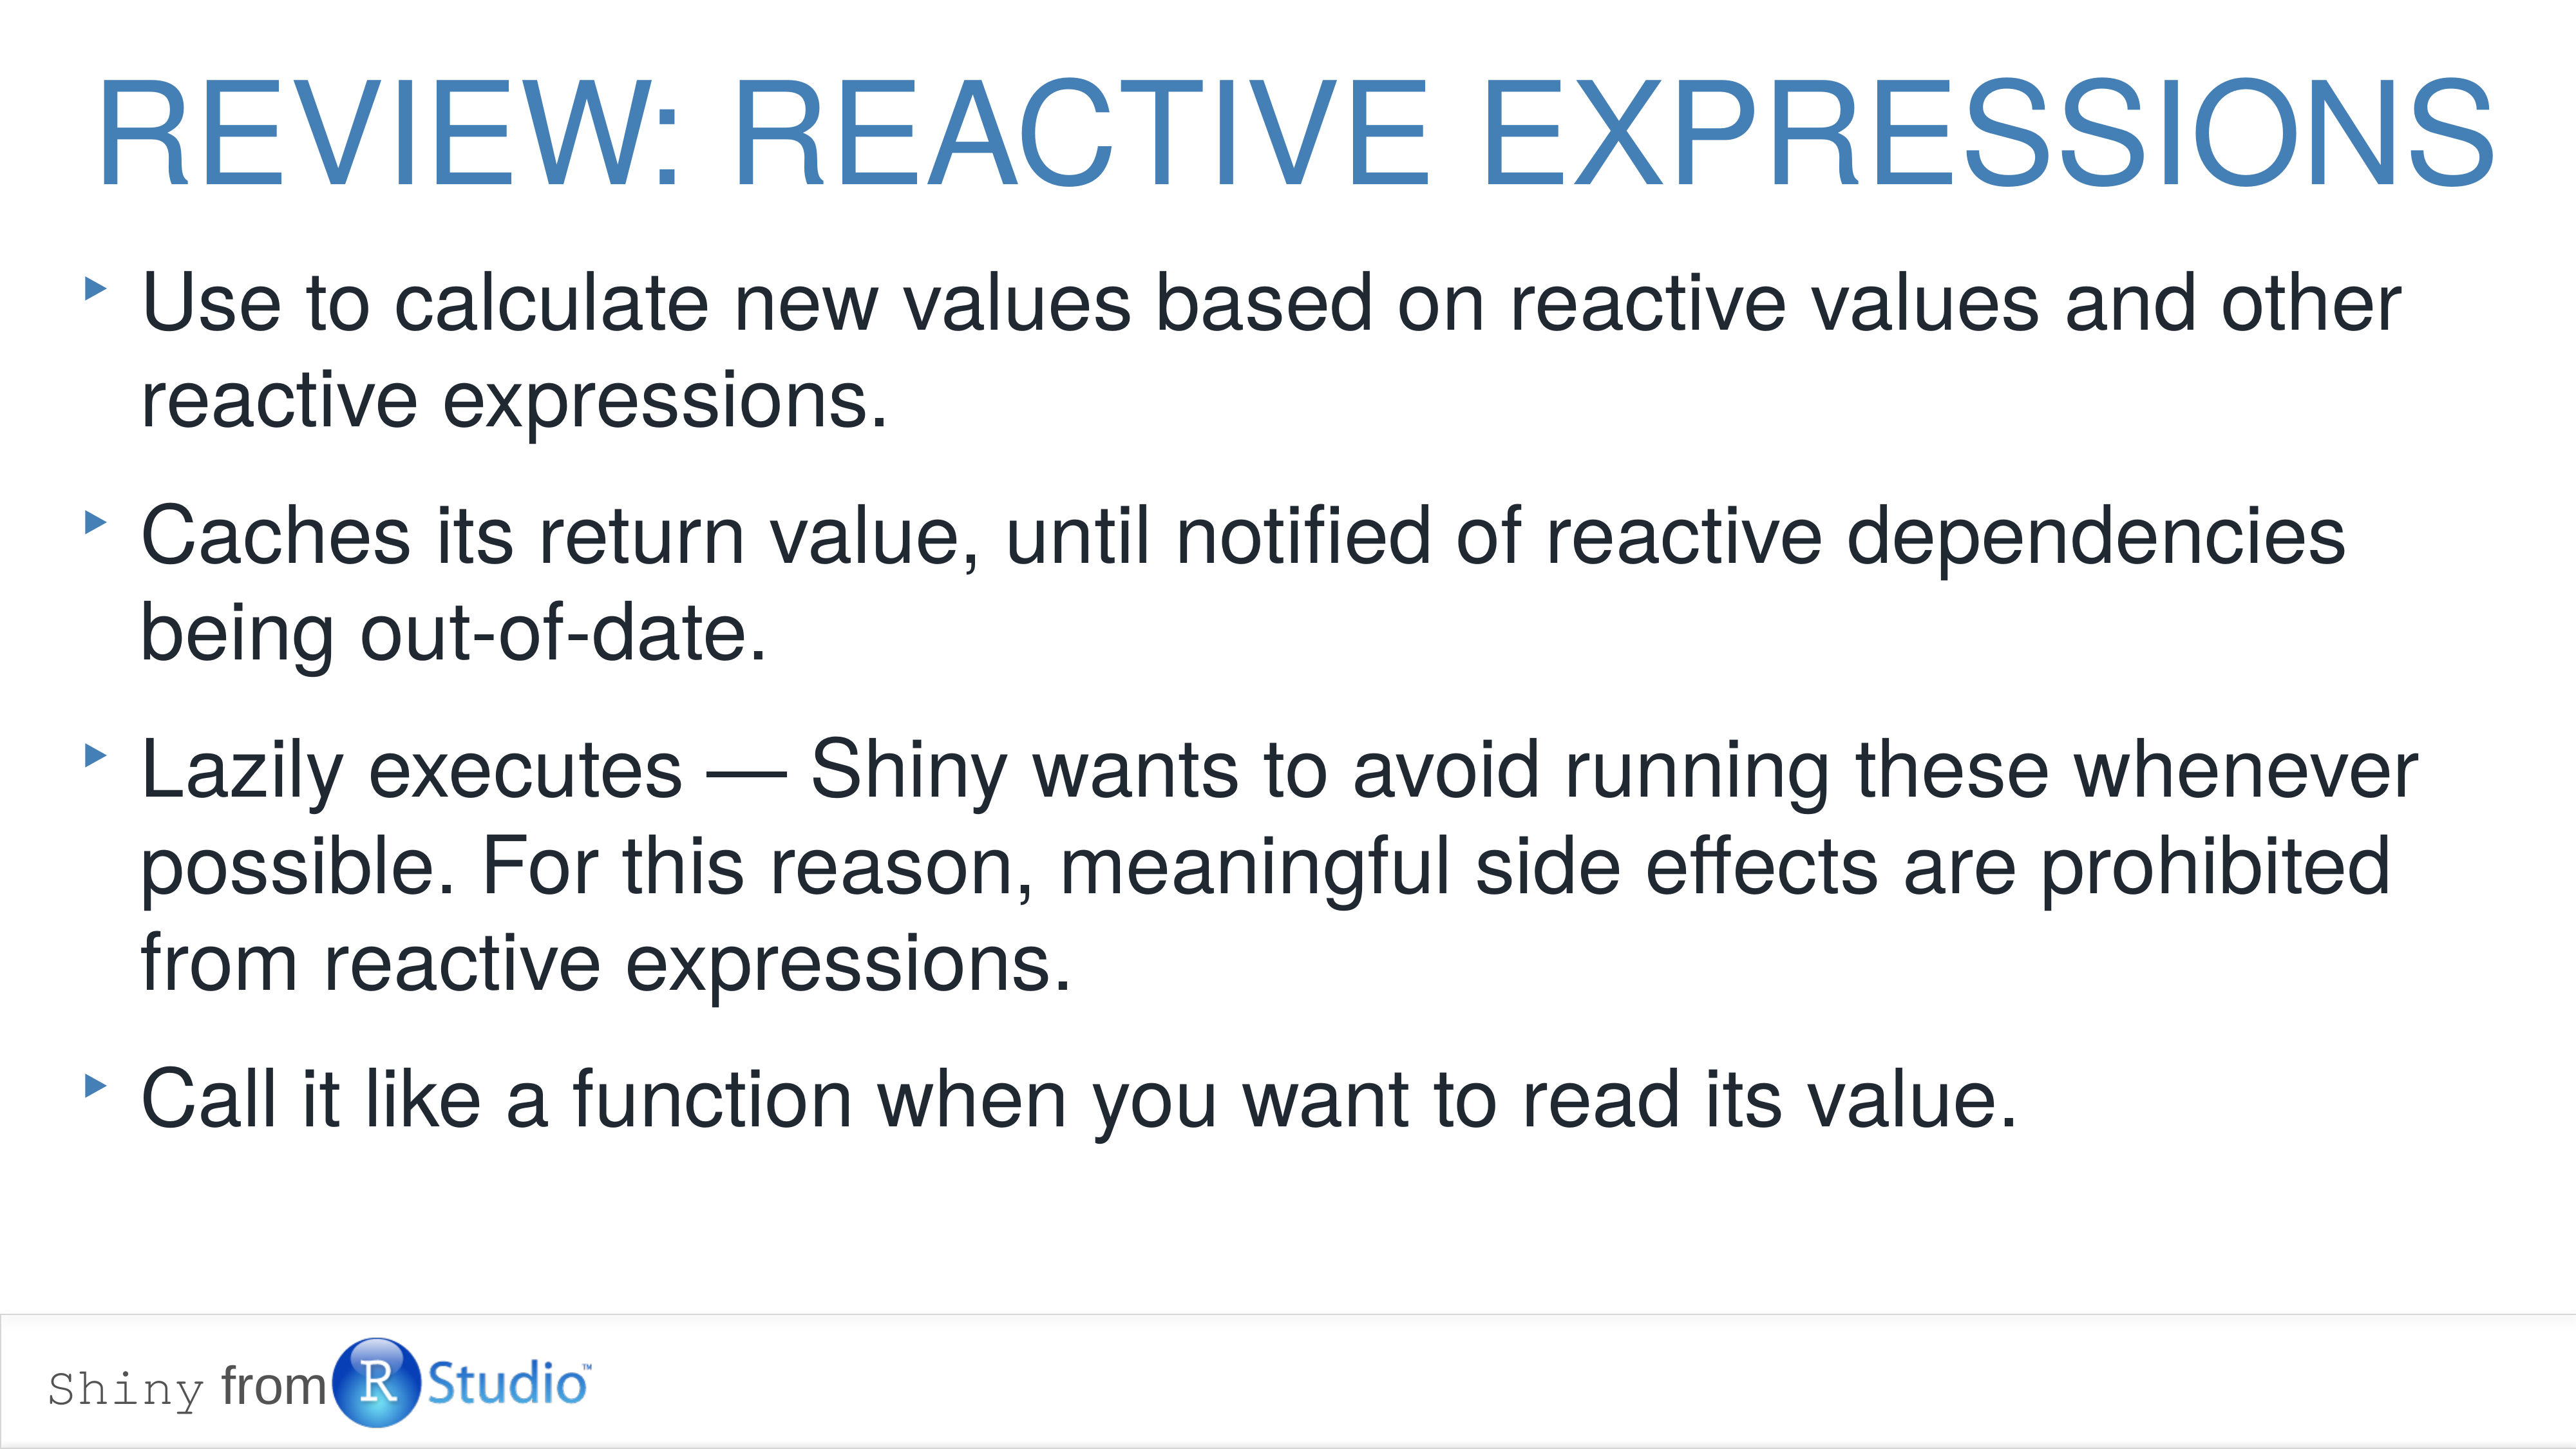

review: reactive expressions
Use to calculate new values based on reactive values and other reactive expressions.
Caches its return value, until notified of reactive dependencies being out-of-date.
Lazily executes — Shiny wants to avoid running these whenever possible. For this reason, meaningful side effects are prohibited from reactive expressions.
Call it like a function when you want to read its value.